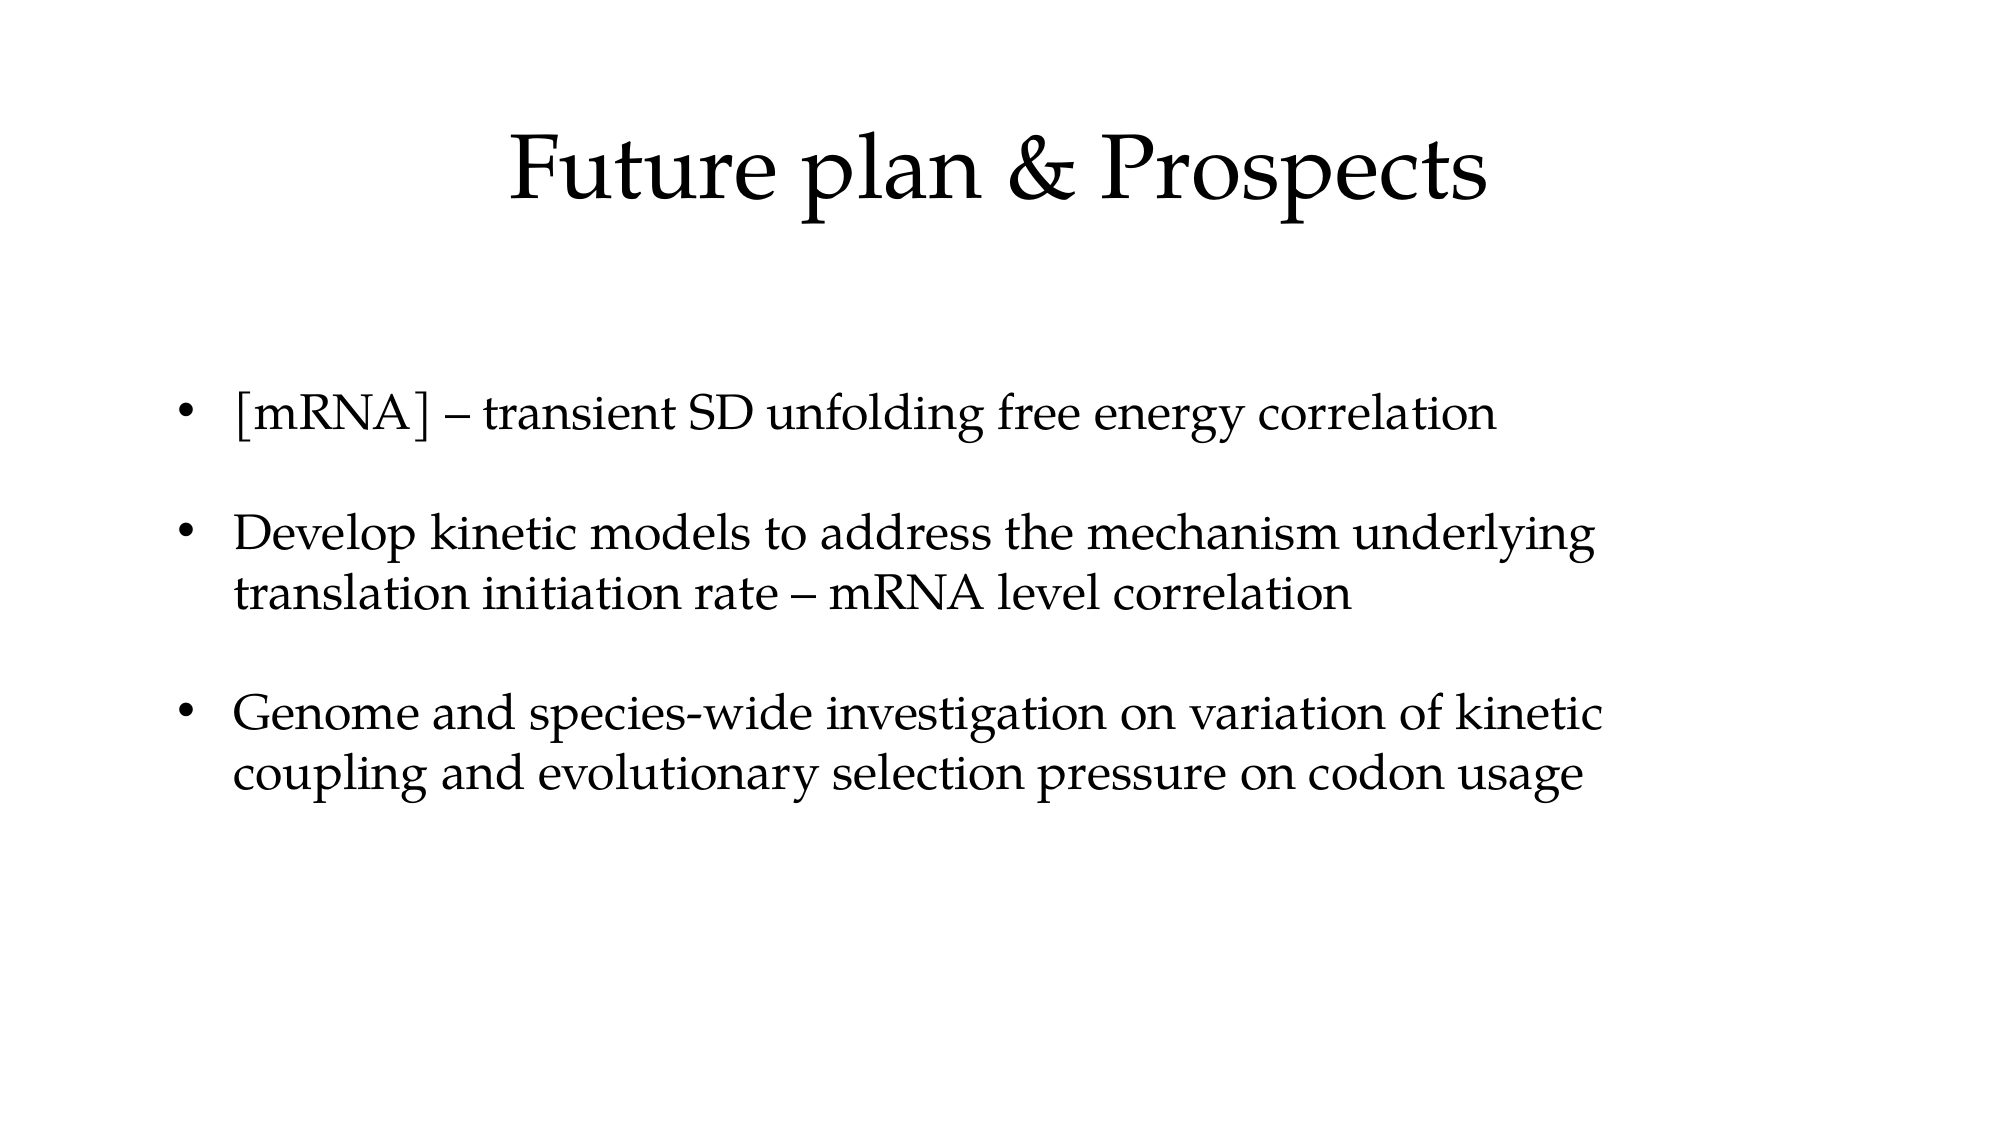

# Future plan & Prospects
[mRNA] – transient SD unfolding free energy correlation

Develop kinetic models to address the mechanism underlying translation initiation rate – mRNA level correlation

Genome and species-wide investigation on variation of kinetic coupling and evolutionary selection pressure on codon usage